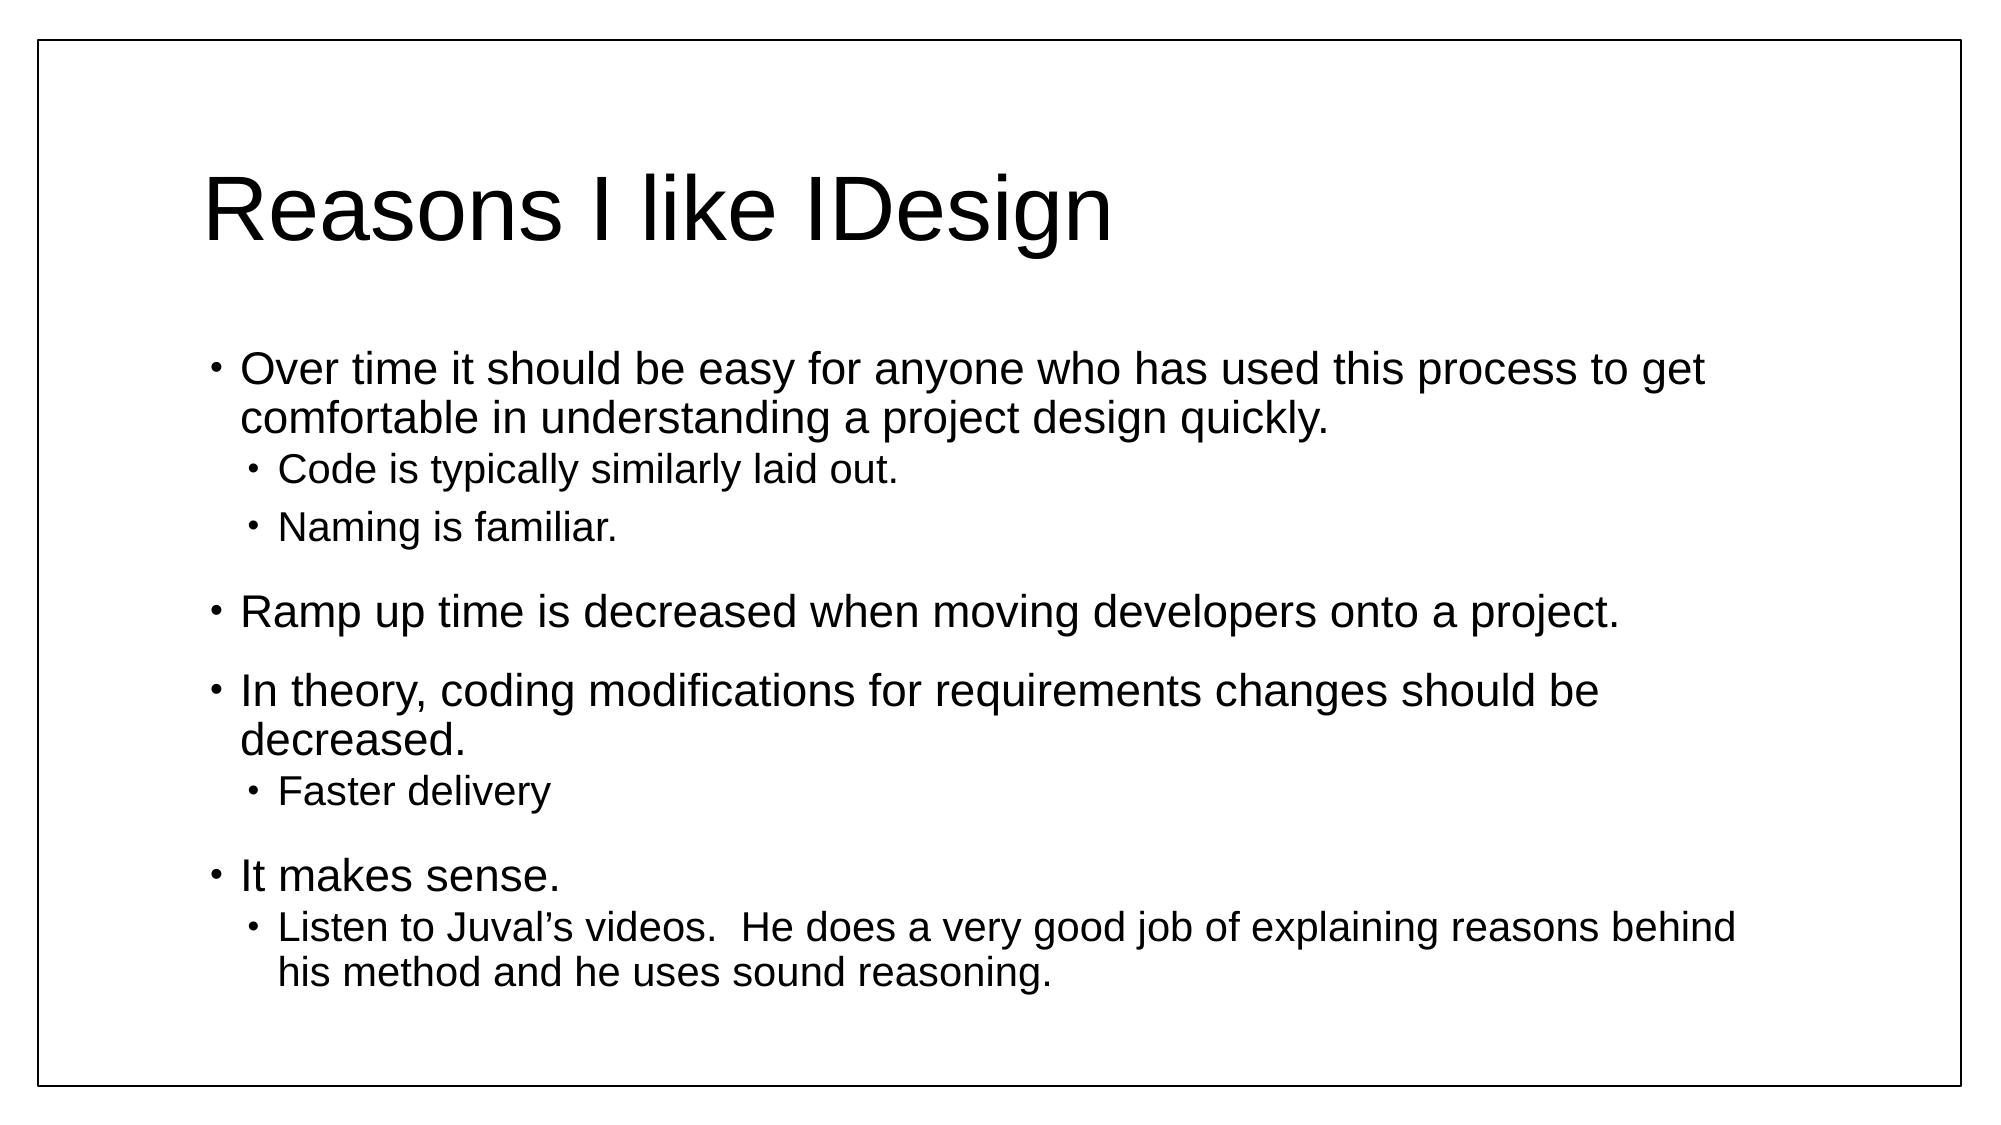

# Reasons I like IDesign
Over time it should be easy for anyone who has used this process to get comfortable in understanding a project design quickly.
Code is typically similarly laid out.
Naming is familiar.
Ramp up time is decreased when moving developers onto a project.
In theory, coding modifications for requirements changes should be decreased.
Faster delivery
It makes sense.
Listen to Juval’s videos.  He does a very good job of explaining reasons behind his method and he uses sound reasoning.